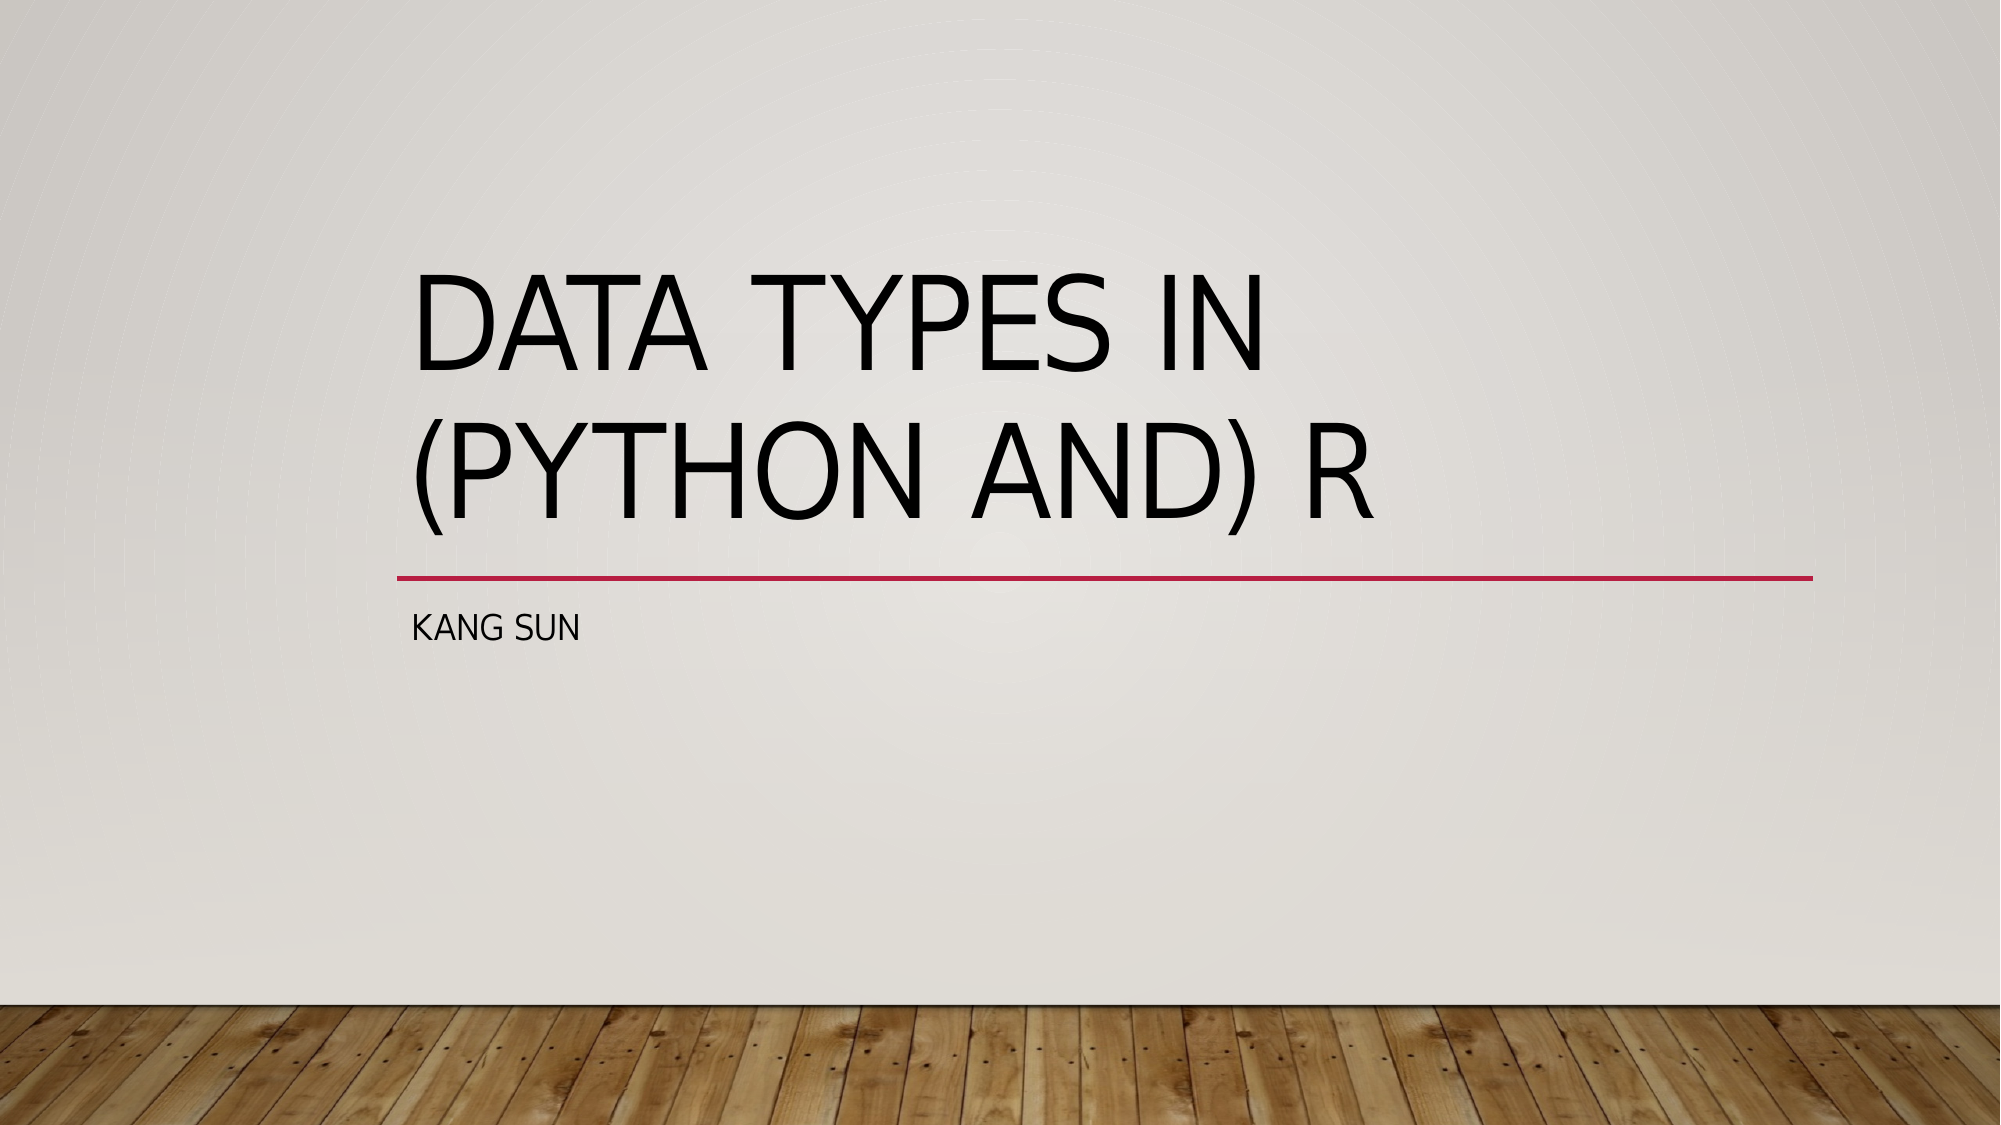

# Data Types in (Python and) R
Kang Sun